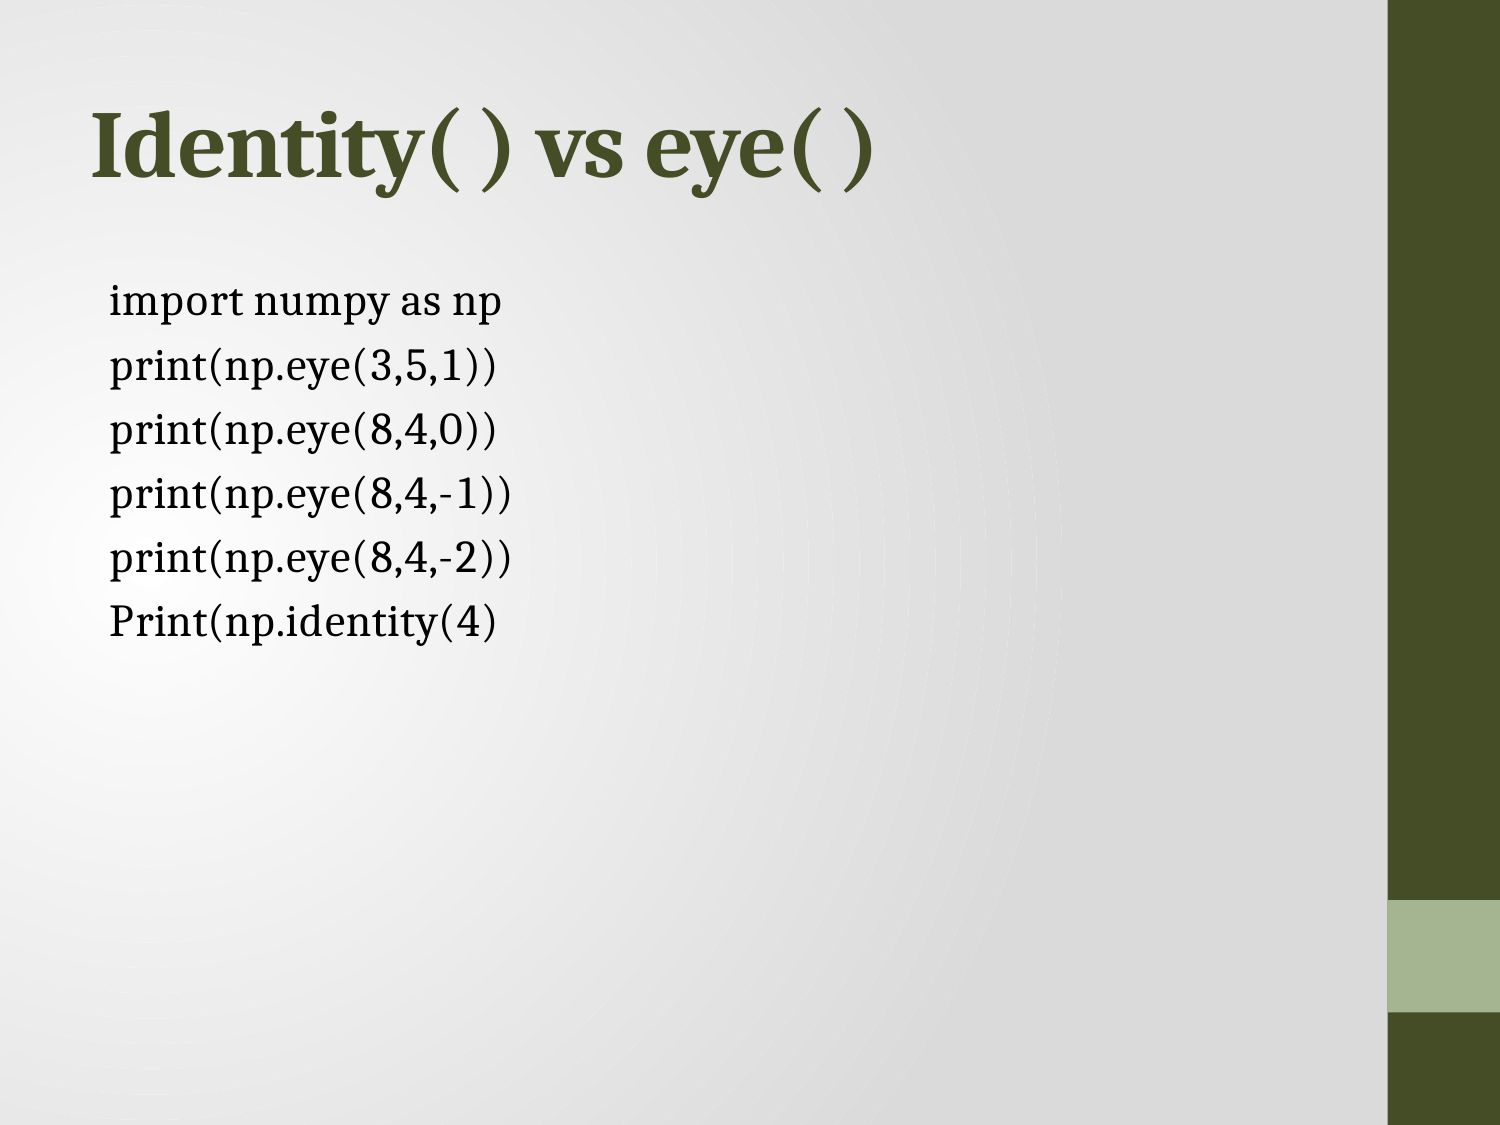

# Identity( ) vs eye( )
import numpy as np
print(np.eye(3,5,1))
print(np.eye(8,4,0))
print(np.eye(8,4,-1))
print(np.eye(8,4,-2))
Print(np.identity(4)